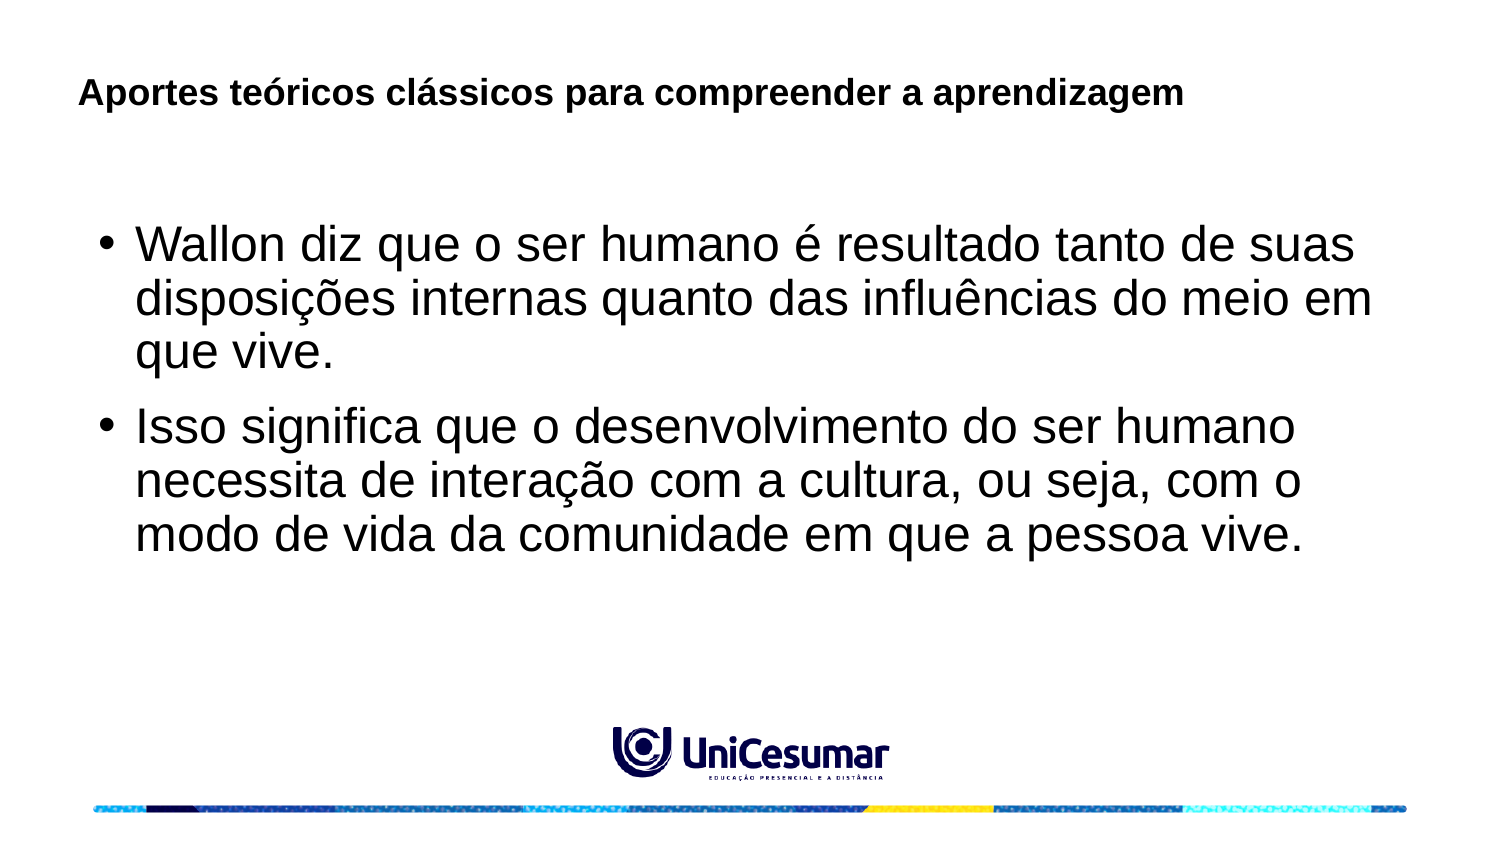

Aportes teóricos clássicos para compreender a aprendizagem
Wallon diz que o ser humano é resultado tanto de suas disposições internas quanto das influências do meio em que vive.
Isso significa que o desenvolvimento do ser humano necessita de interação com a cultura, ou seja, com o modo de vida da comunidade em que a pessoa vive.